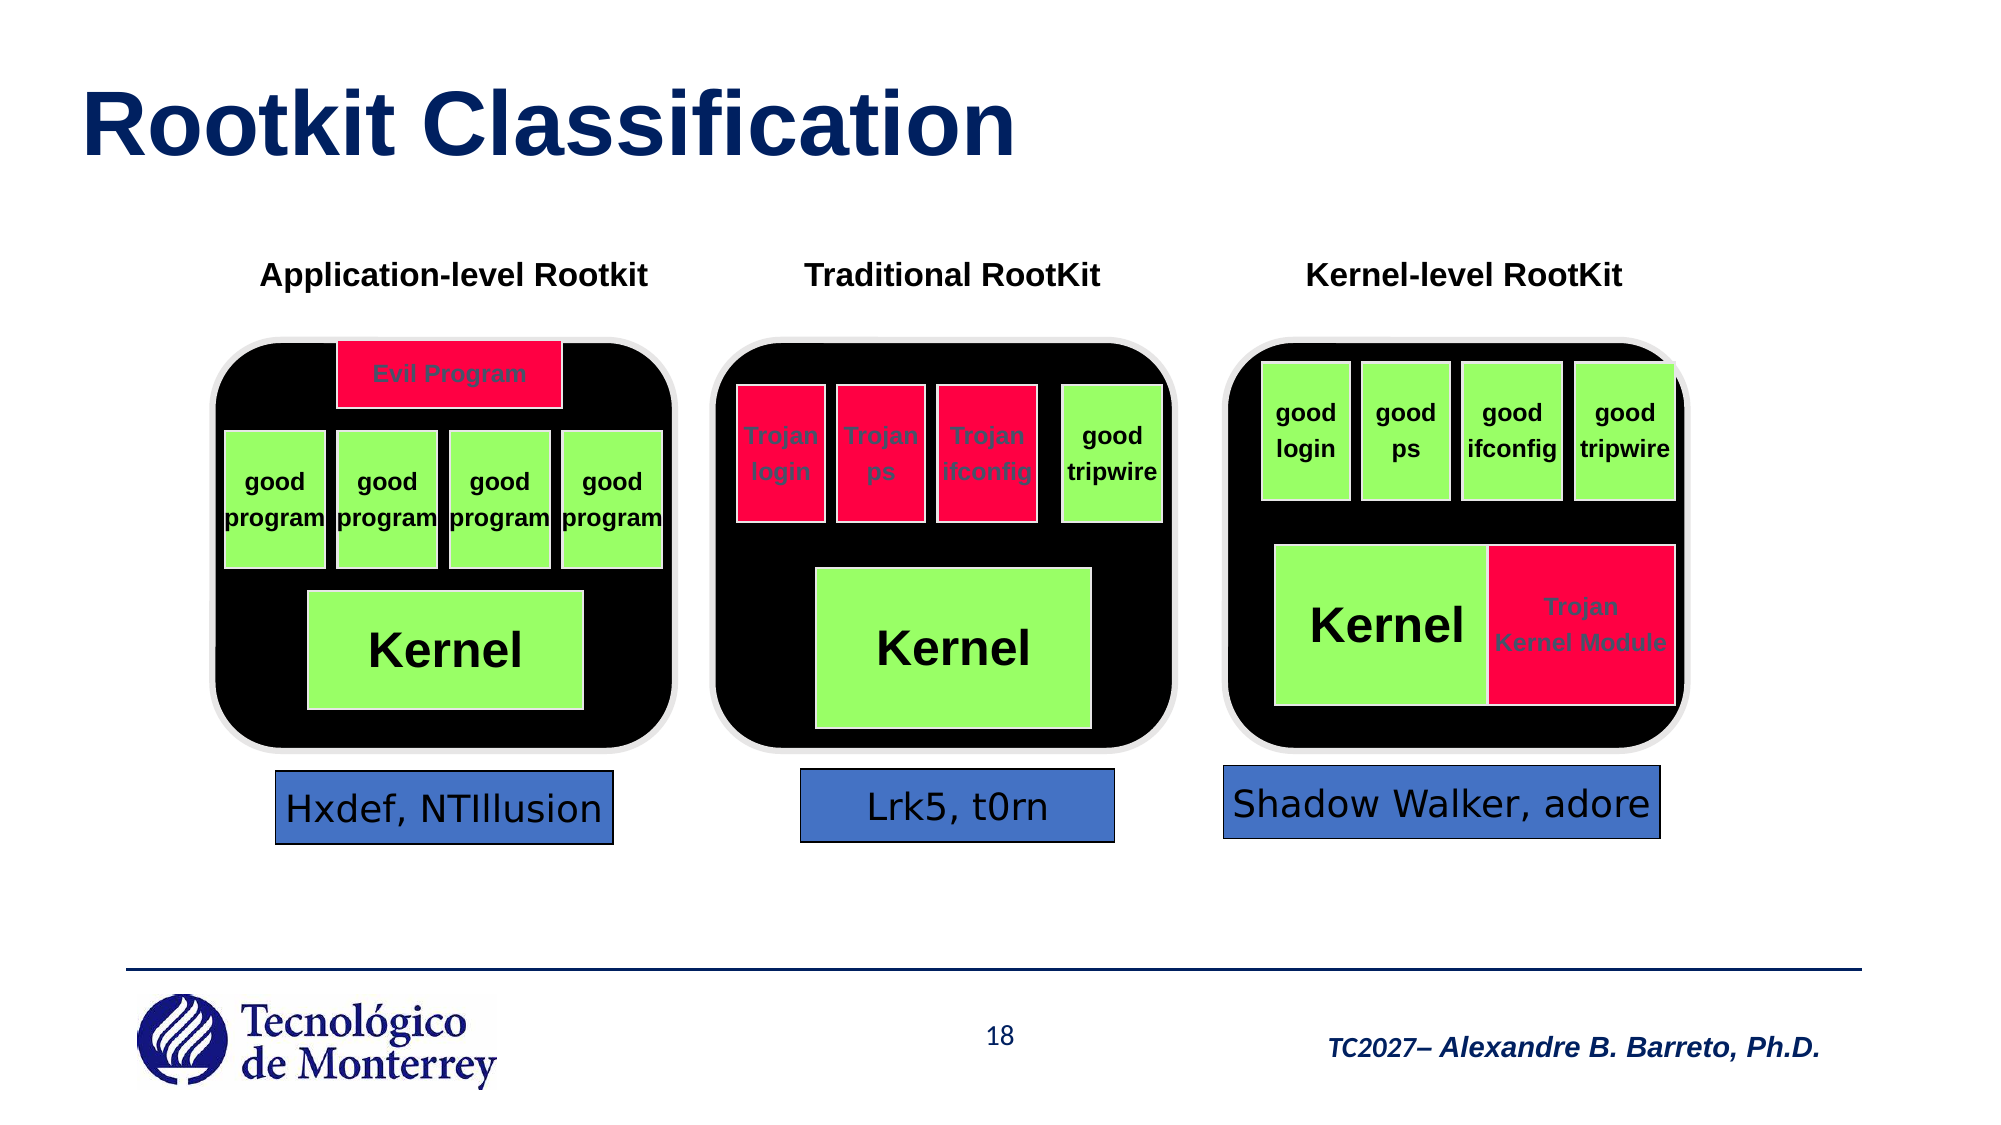

# Rootkit Classification
Application-level Rootkit
Traditional RootKit
Kernel-level RootKit
Evil Program

good
login
good
ps
good
ifconfig
good
tripwire
Trojan
login
Trojan
ps
Trojan
ifconfig
good
tripwire
good
program
good
program
good
program
good
program
Kernel
Trojan
Kernel Module
Kernel
Kernel
Shadow Walker, adore
Lrk5, t0rn
Hxdef, NTIllusion